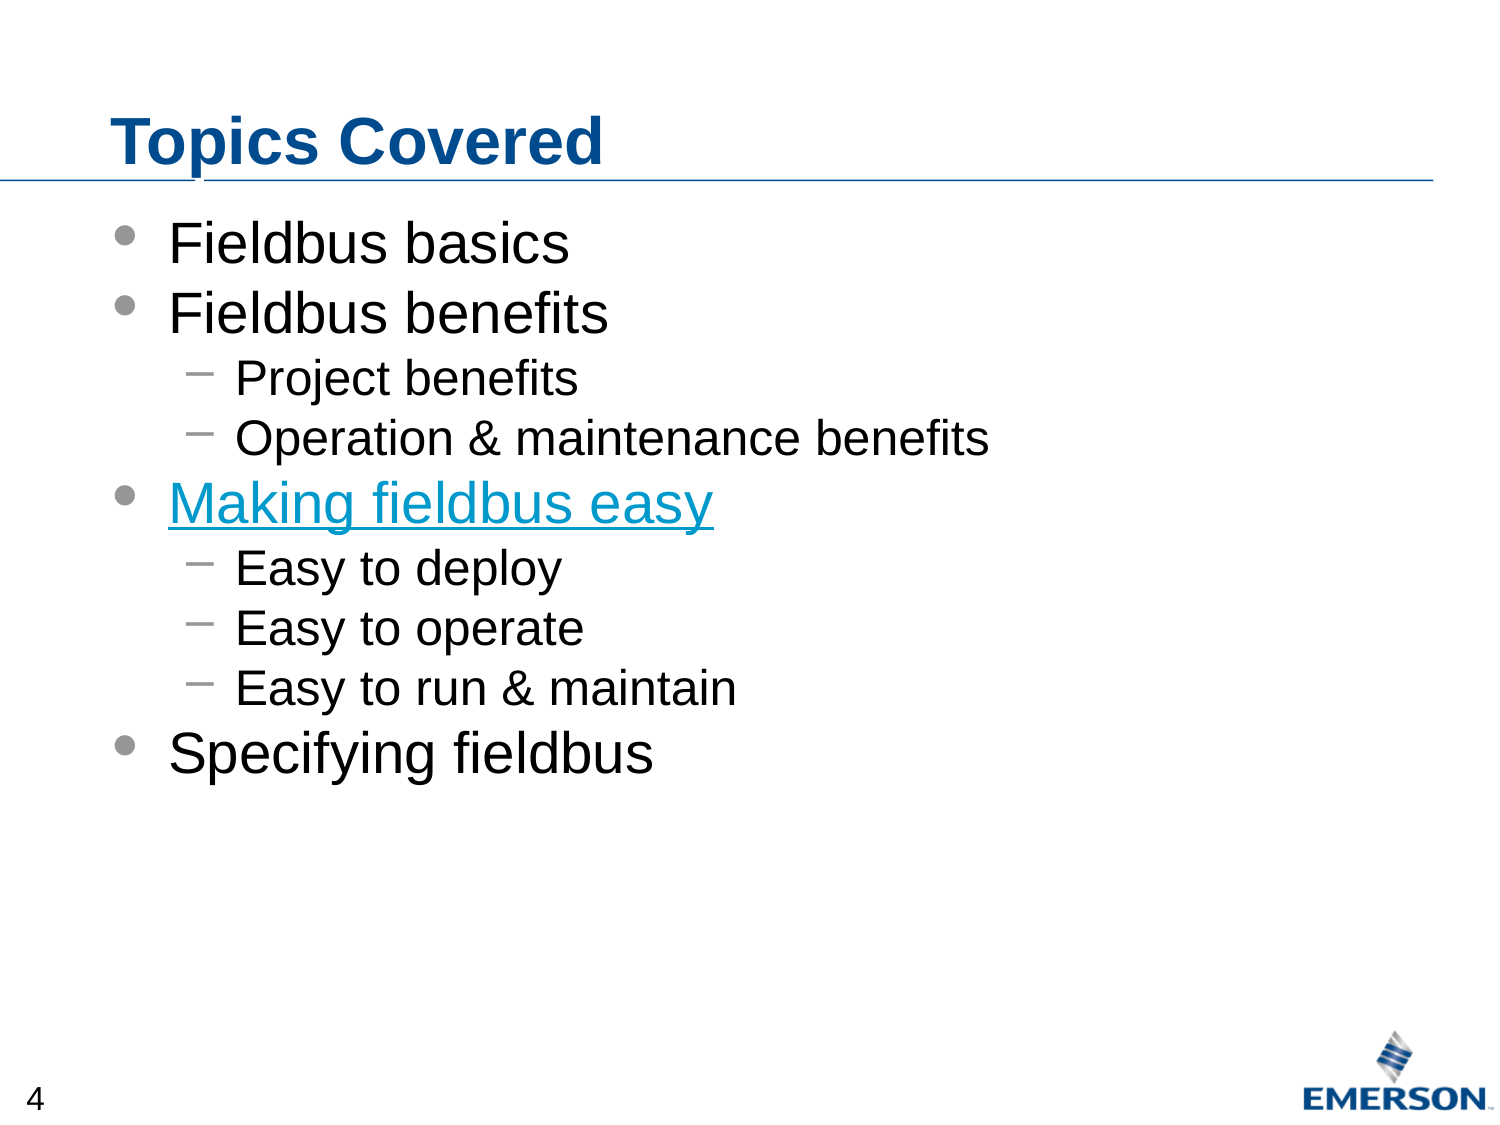

# Topics Covered
Fieldbus basics
Fieldbus benefits
Project benefits
Operation & maintenance benefits
Making fieldbus easy
Easy to deploy
Easy to operate
Easy to run & maintain
Specifying fieldbus